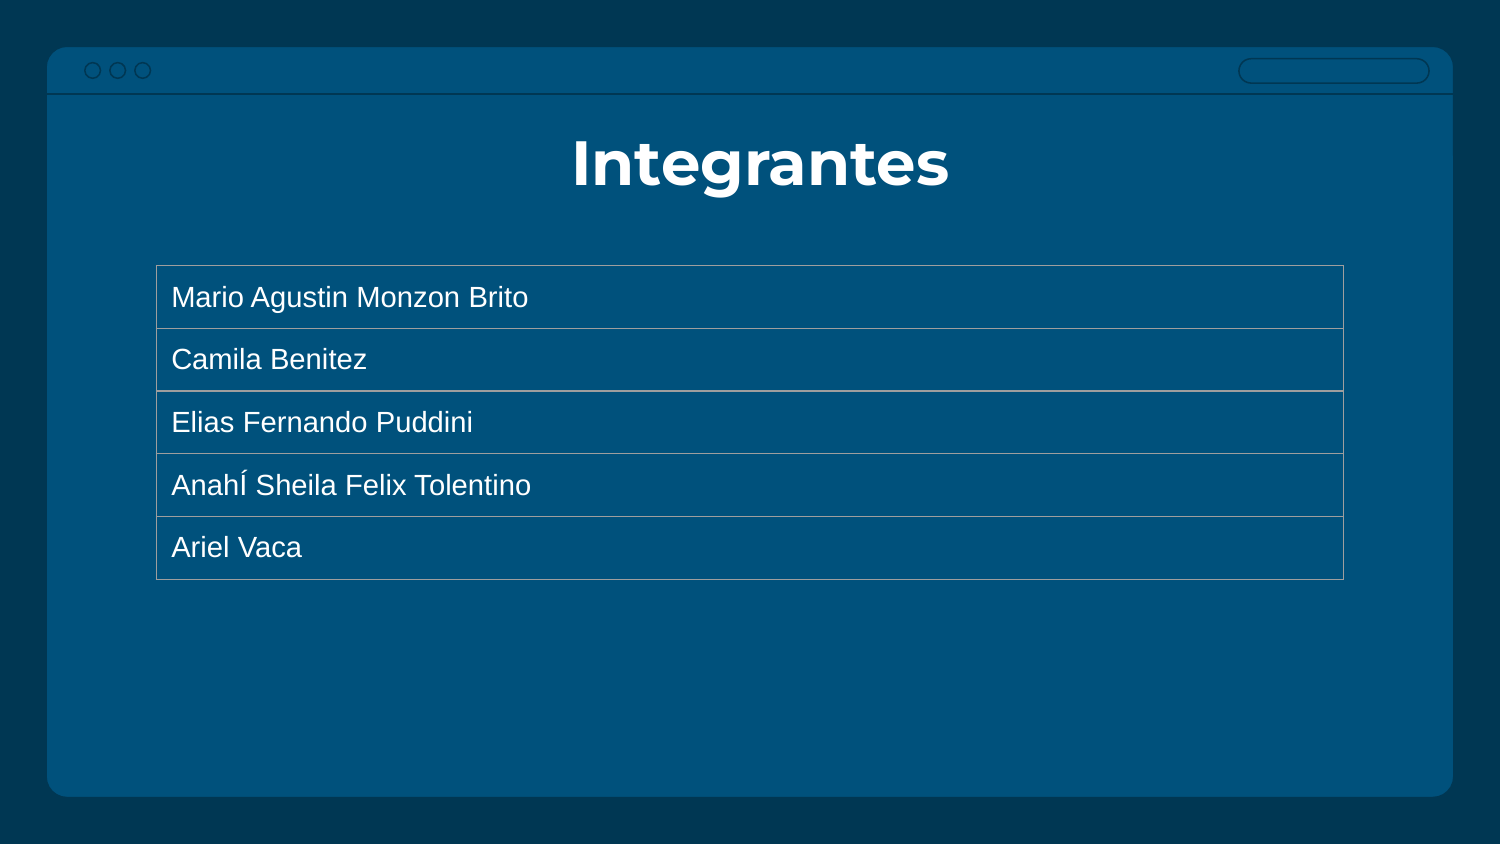

Integrantes
| Mario Agustin Monzon Brito |
| --- |
| Camila Benitez |
| Elias Fernando Puddini |
| AnahÍ Sheila Felix Tolentino |
| Ariel Vaca |
2